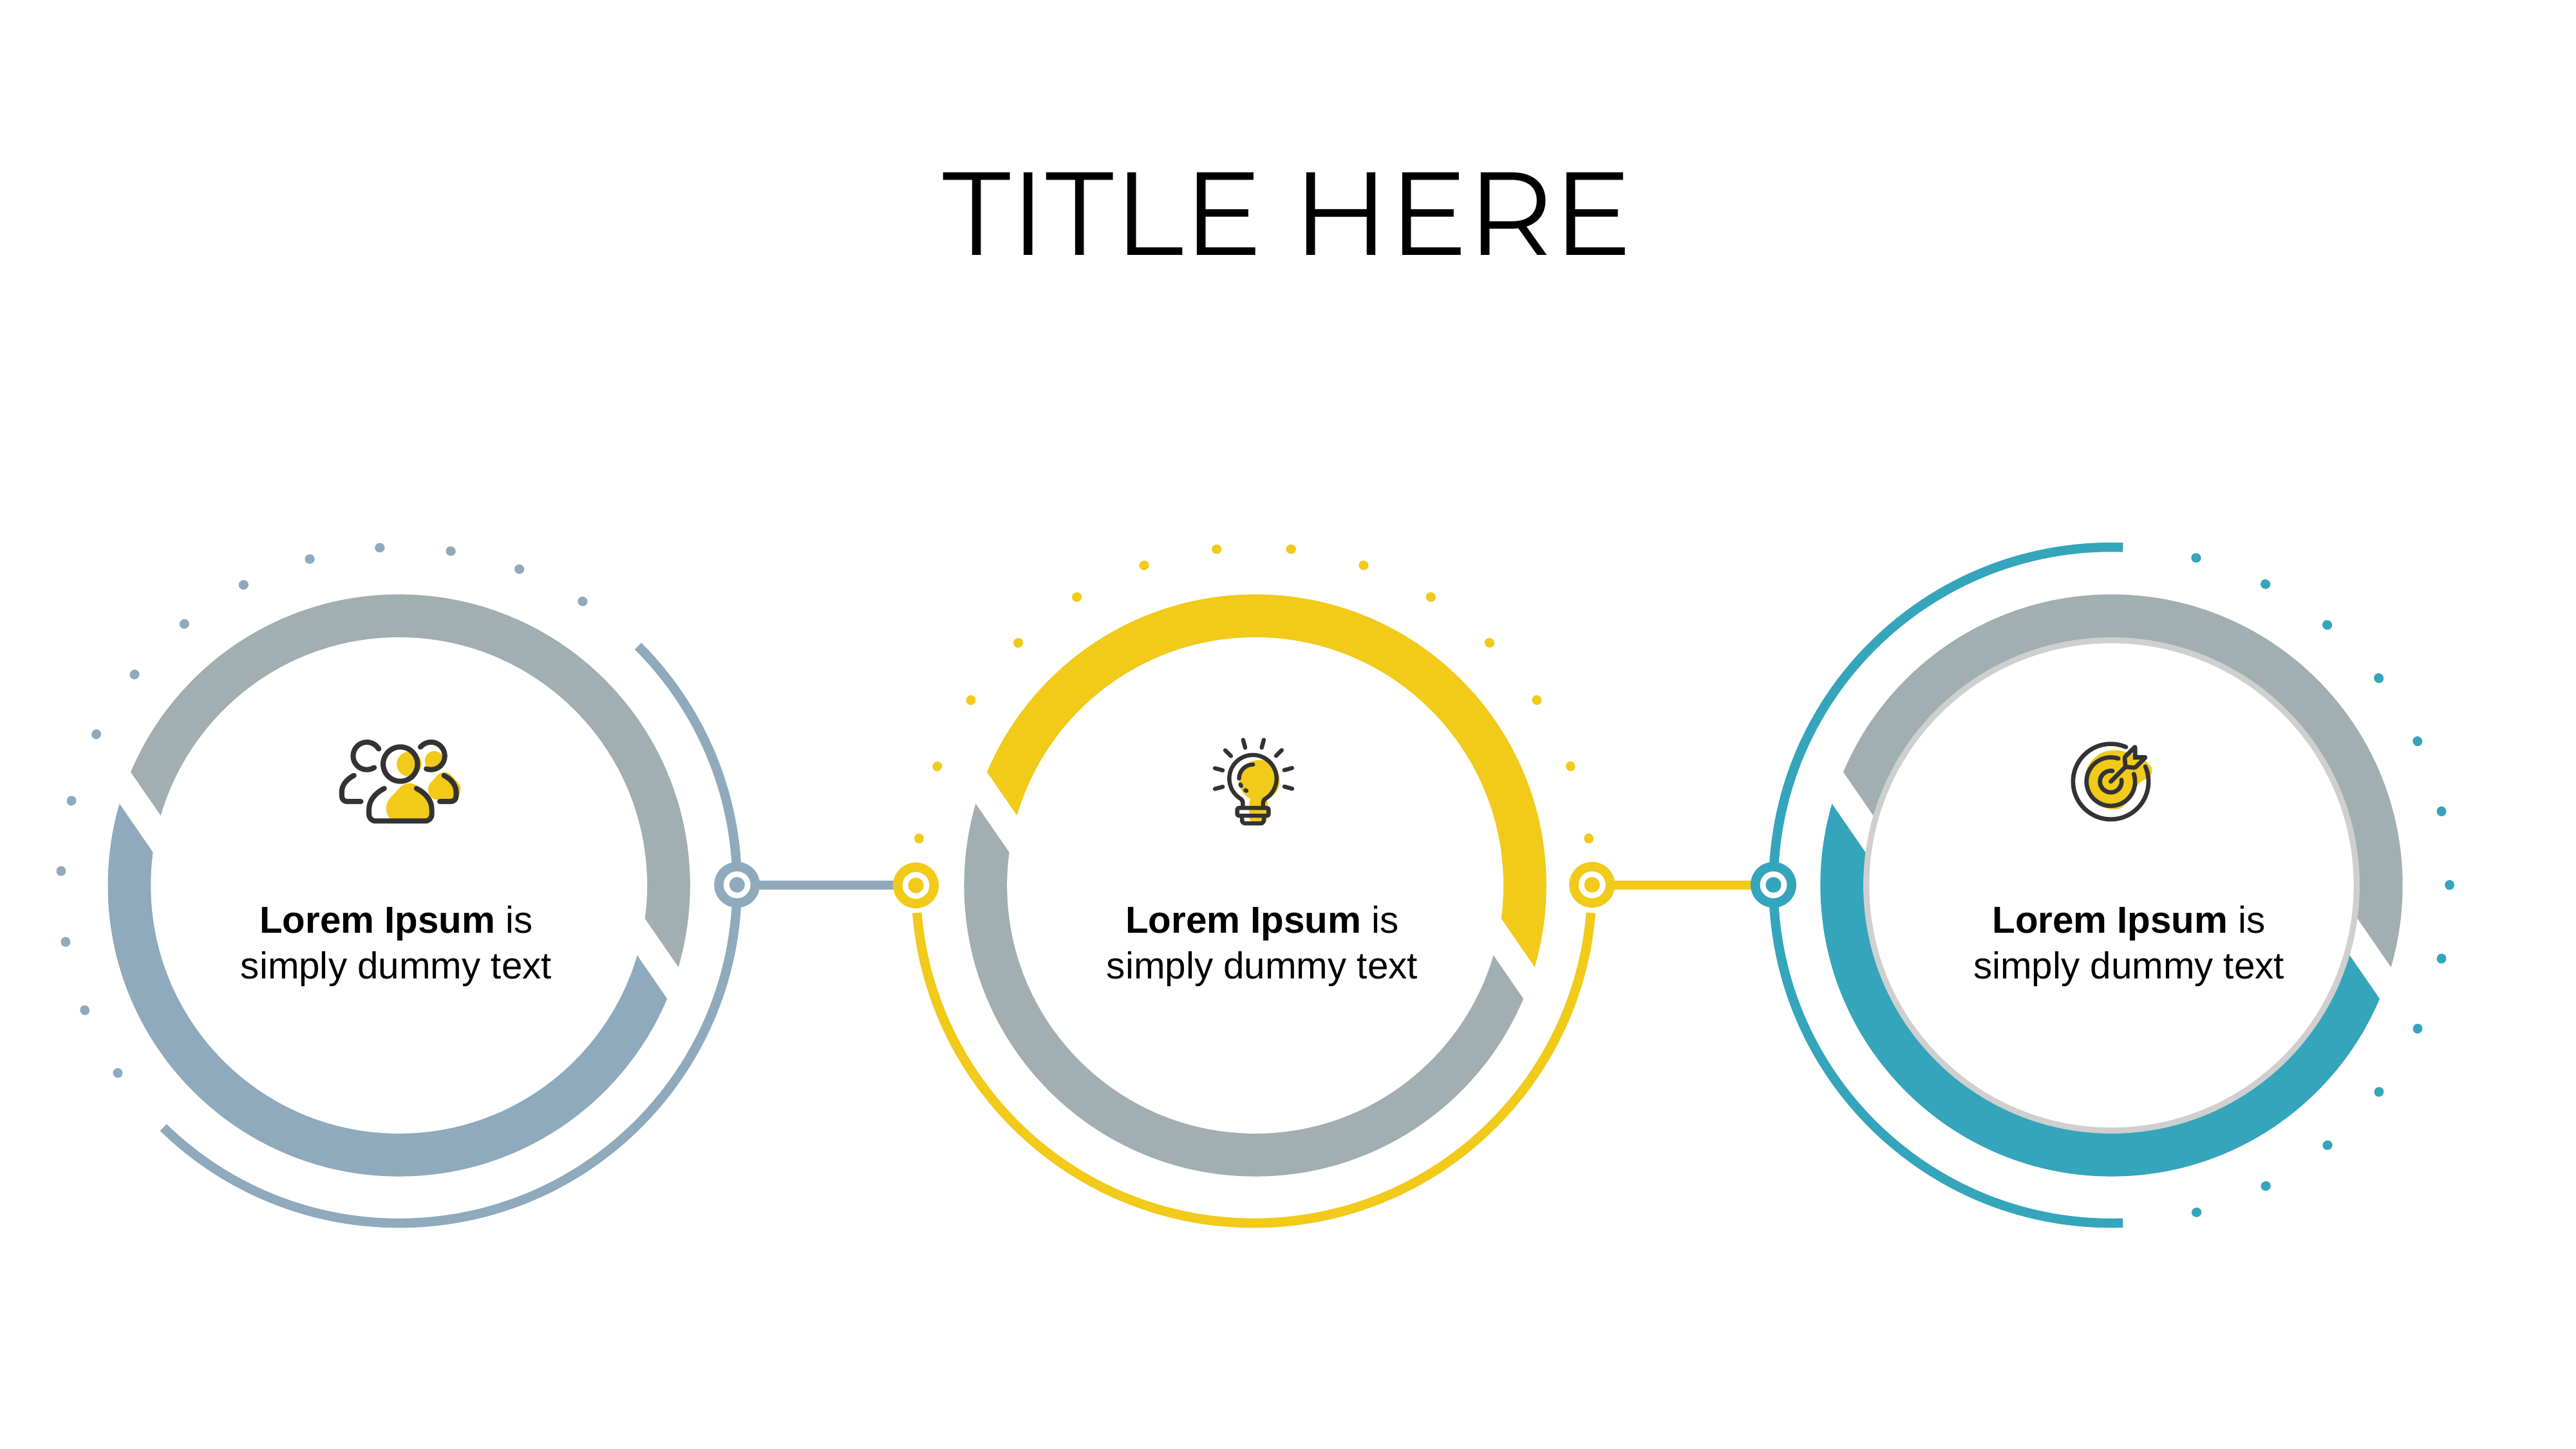

# TITLE HERE

Lorem Ipsum is simply dummy text
Lorem Ipsum is simply dummy text
Lorem Ipsum is simply dummy text